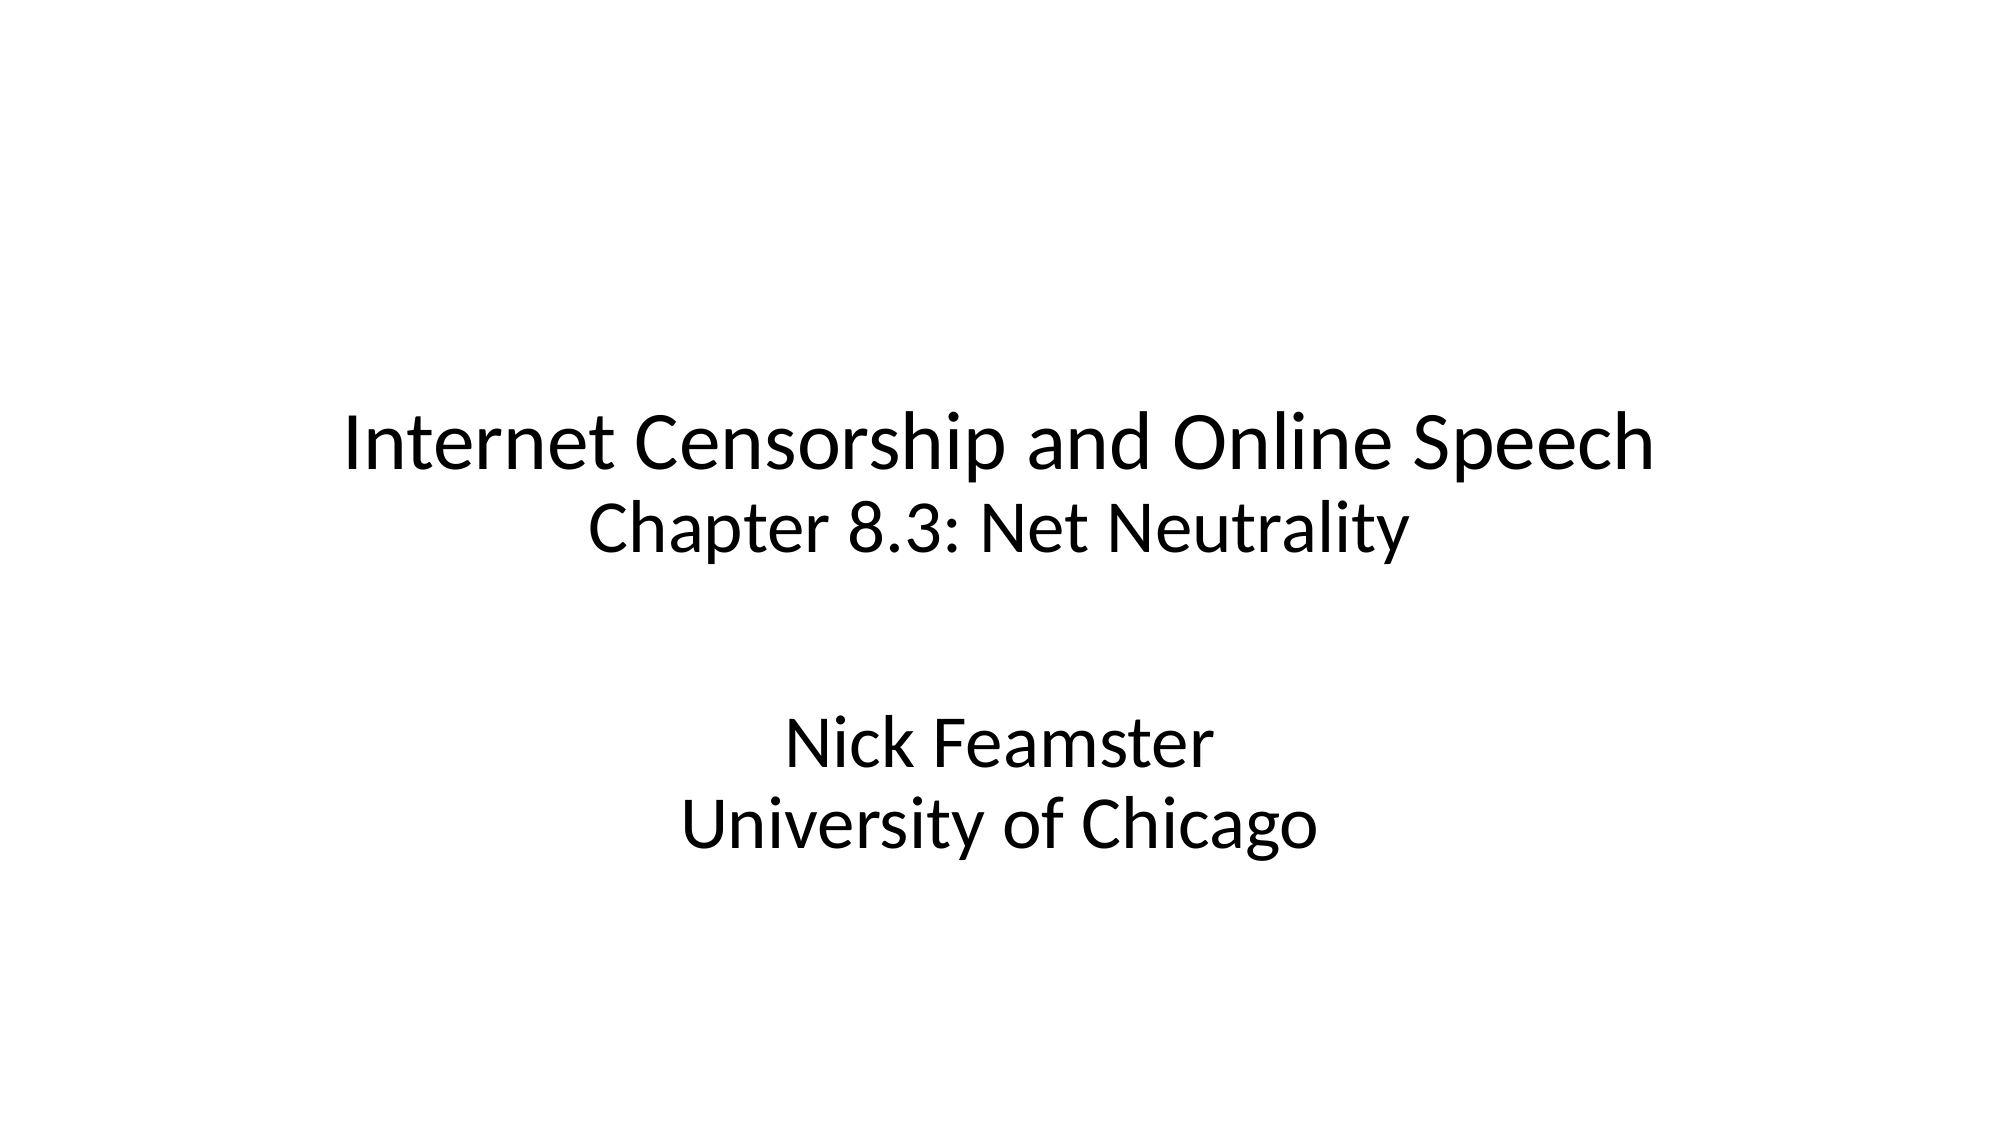

# Internet Censorship and Online Speech Chapter 8.3: Net Neutrality
Nick Feamster
University of Chicago